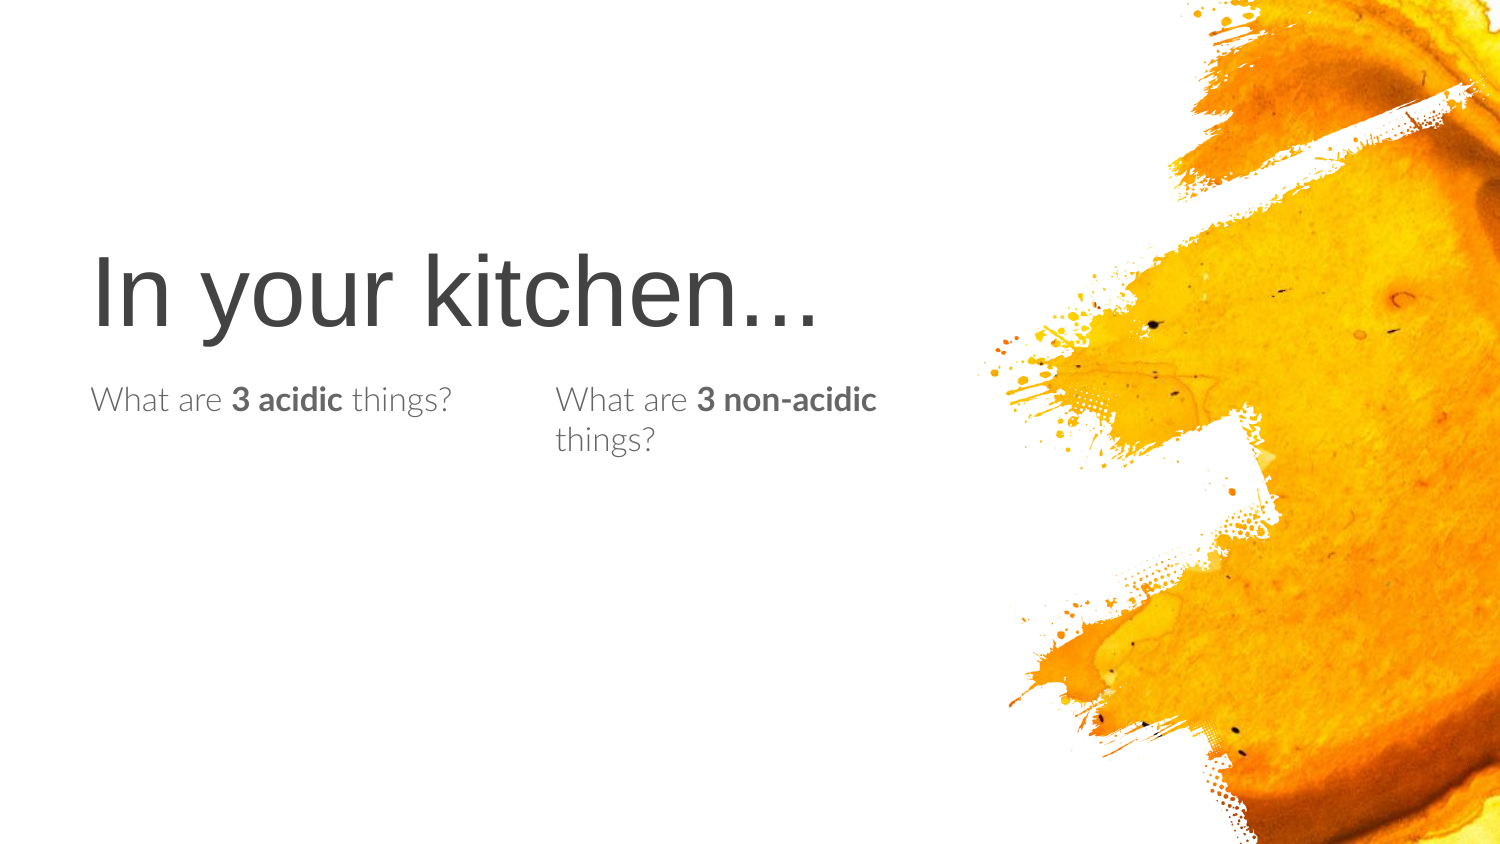

# In your kitchen...
What are 3 acidic things?
What are 3 non-acidic things?